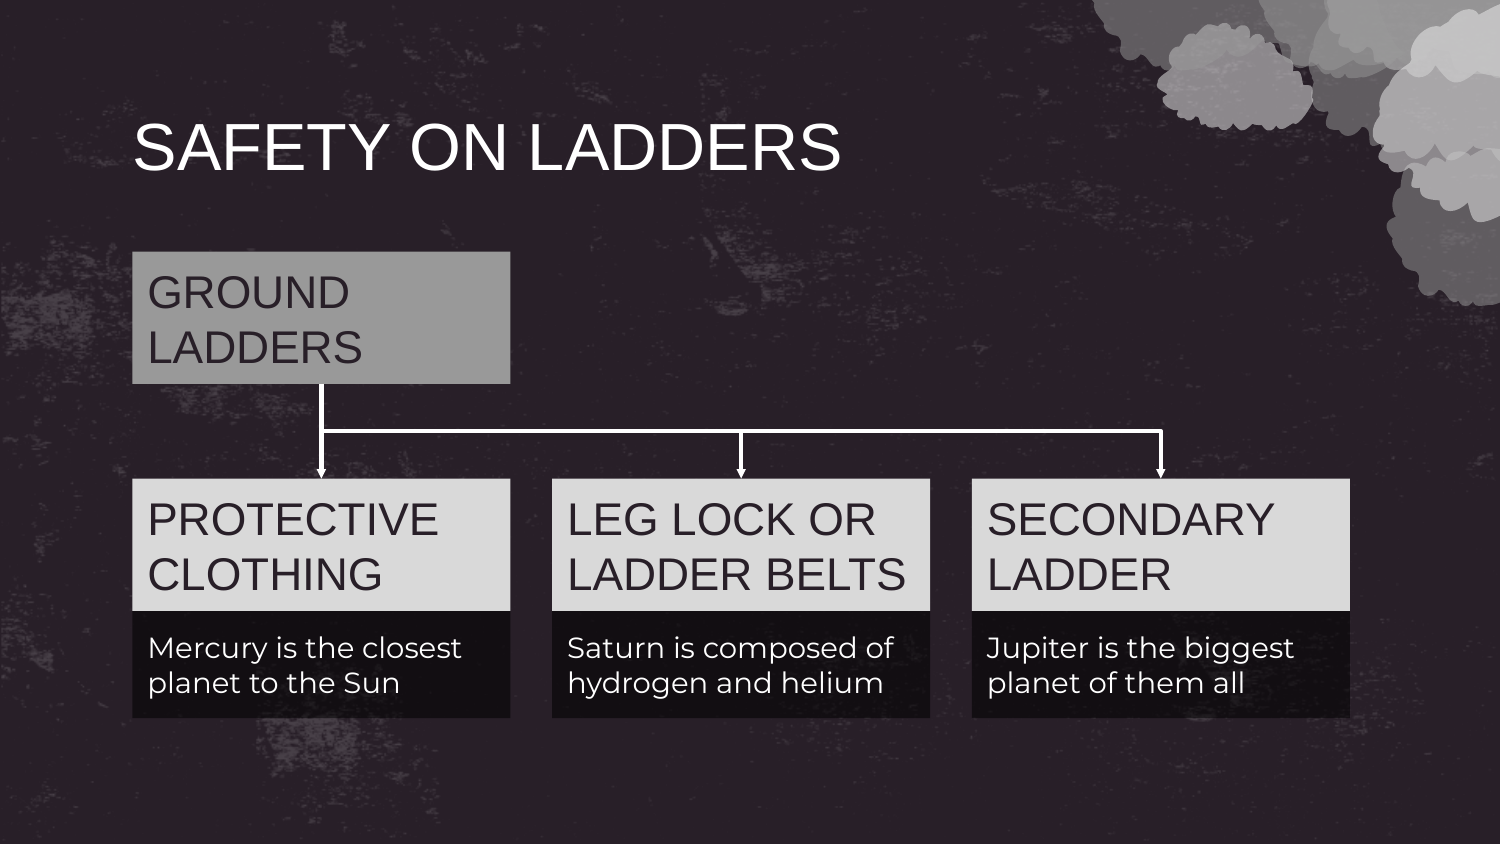

# SAFETY ON LADDERS
GROUND LADDERS
PROTECTIVE CLOTHING
LEG LOCK OR LADDER BELTS
SECONDARY LADDER
Saturn is composed of hydrogen and helium
Jupiter is the biggest planet of them all
Mercury is the closest planet to the Sun